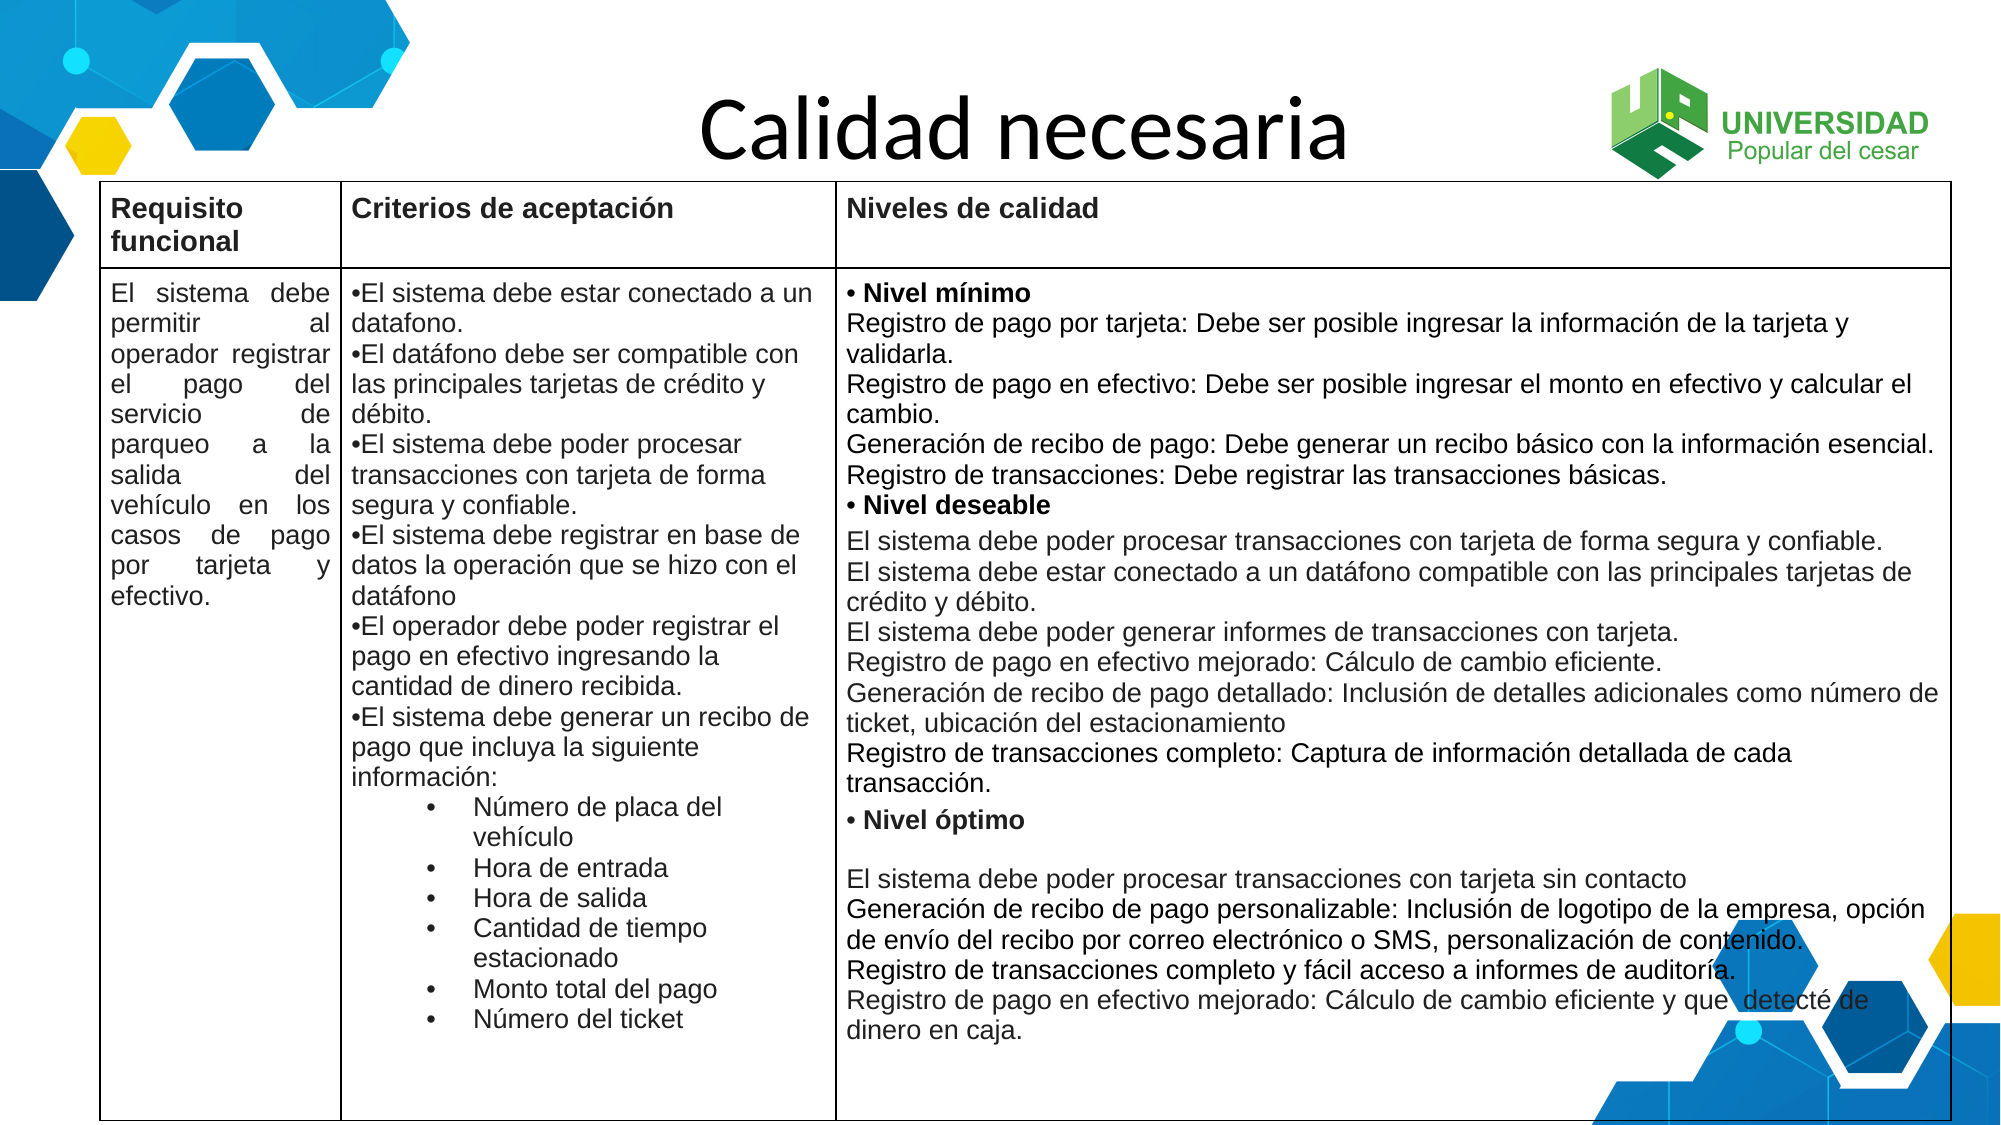

# Calidad necesaria
| Requisito funcional | Criterios de aceptación | Niveles de calidad |
| --- | --- | --- |
| El sistema debe permitir al operador registrar el pago del servicio de parqueo a la salida del vehículo en los casos de pago por tarjeta y efectivo. | El sistema debe estar conectado a un datafono. El datáfono debe ser compatible con las principales tarjetas de crédito y débito. El sistema debe poder procesar transacciones con tarjeta de forma segura y confiable. El sistema debe registrar en base de datos la operación que se hizo con el datáfono El operador debe poder registrar el pago en efectivo ingresando la cantidad de dinero recibida. El sistema debe generar un recibo de pago que incluya la siguiente información: Número de placa del vehículo Hora de entrada Hora de salida Cantidad de tiempo estacionado Monto total del pago Número del ticket | Nivel mínimo Registro de pago por tarjeta: Debe ser posible ingresar la información de la tarjeta y validarla. Registro de pago en efectivo: Debe ser posible ingresar el monto en efectivo y calcular el cambio. Generación de recibo de pago: Debe generar un recibo básico con la información esencial. Registro de transacciones: Debe registrar las transacciones básicas.  Nivel deseable El sistema debe poder procesar transacciones con tarjeta de forma segura y confiable. El sistema debe estar conectado a un datáfono compatible con las principales tarjetas de crédito y débito. El sistema debe poder generar informes de transacciones con tarjeta. Registro de pago en efectivo mejorado: Cálculo de cambio eficiente. Generación de recibo de pago detallado: Inclusión de detalles adicionales como número de ticket, ubicación del estacionamiento Registro de transacciones completo: Captura de información detallada de cada transacción.  Nivel óptimo El sistema debe poder procesar transacciones con tarjeta sin contacto Generación de recibo de pago personalizable: Inclusión de logotipo de la empresa, opción de envío del recibo por correo electrónico o SMS, personalización de contenido. Registro de transacciones completo y fácil acceso a informes de auditoría. Registro de pago en efectivo mejorado: Cálculo de cambio eficiente y que  detecté de dinero en caja. |